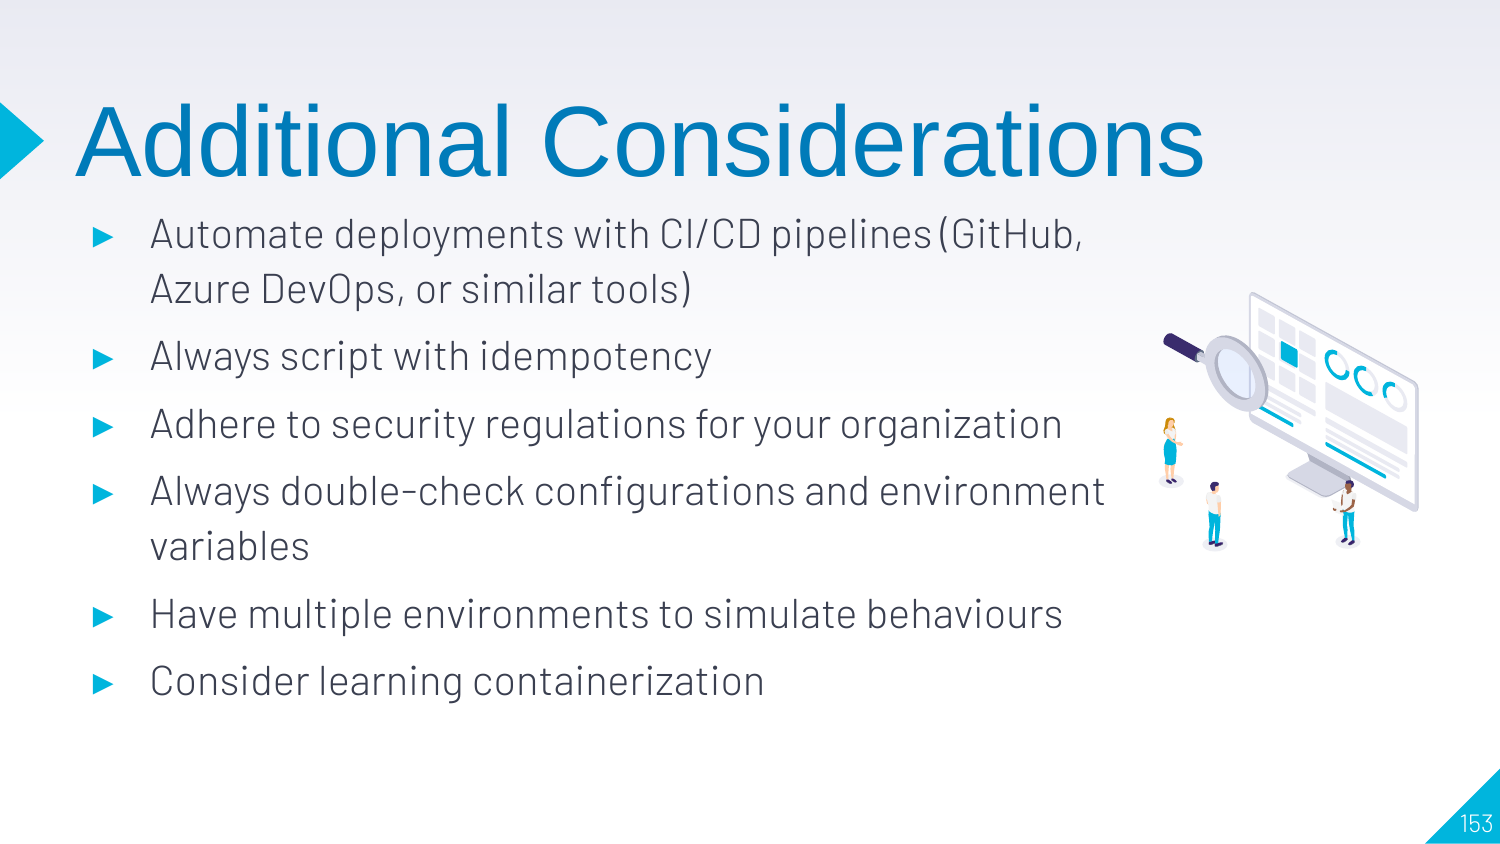

# Additional Considerations
Automate deployments with CI/CD pipelines (GitHub, Azure DevOps, or similar tools)
Always script with idempotency
Adhere to security regulations for your organization
Always double-check configurations and environment variables
Have multiple environments to simulate behaviours
Consider learning containerization

153